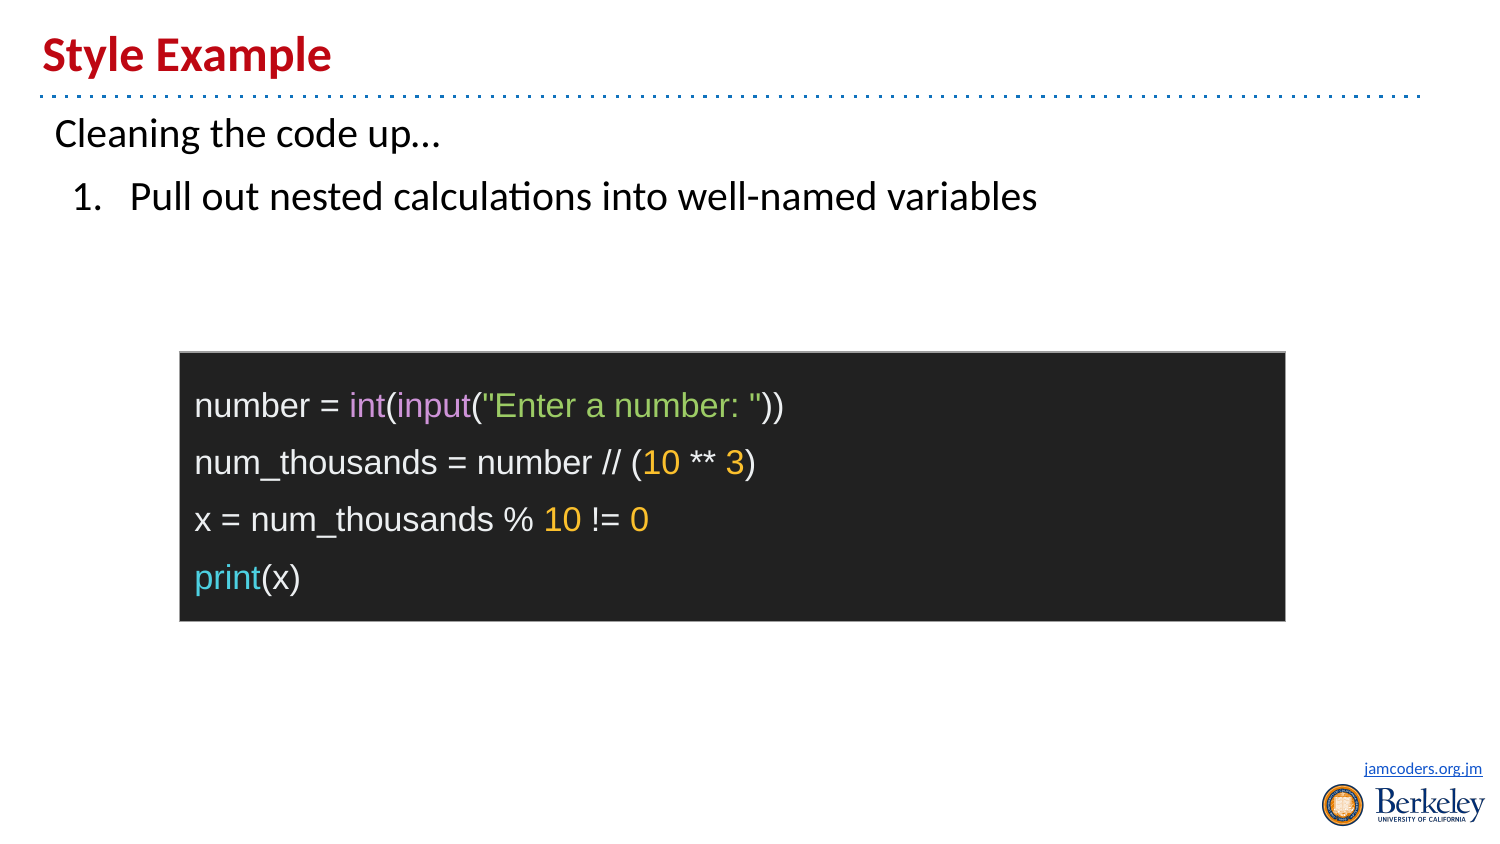

# Style Example
Cleaning the code up…
Pull out nested calculations into well-named variables

| number = int(input("Enter a number: ")) num\_thousands = number // (10 \*\* 3) x = num\_thousands % 10 != 0 print(x) |
| --- |